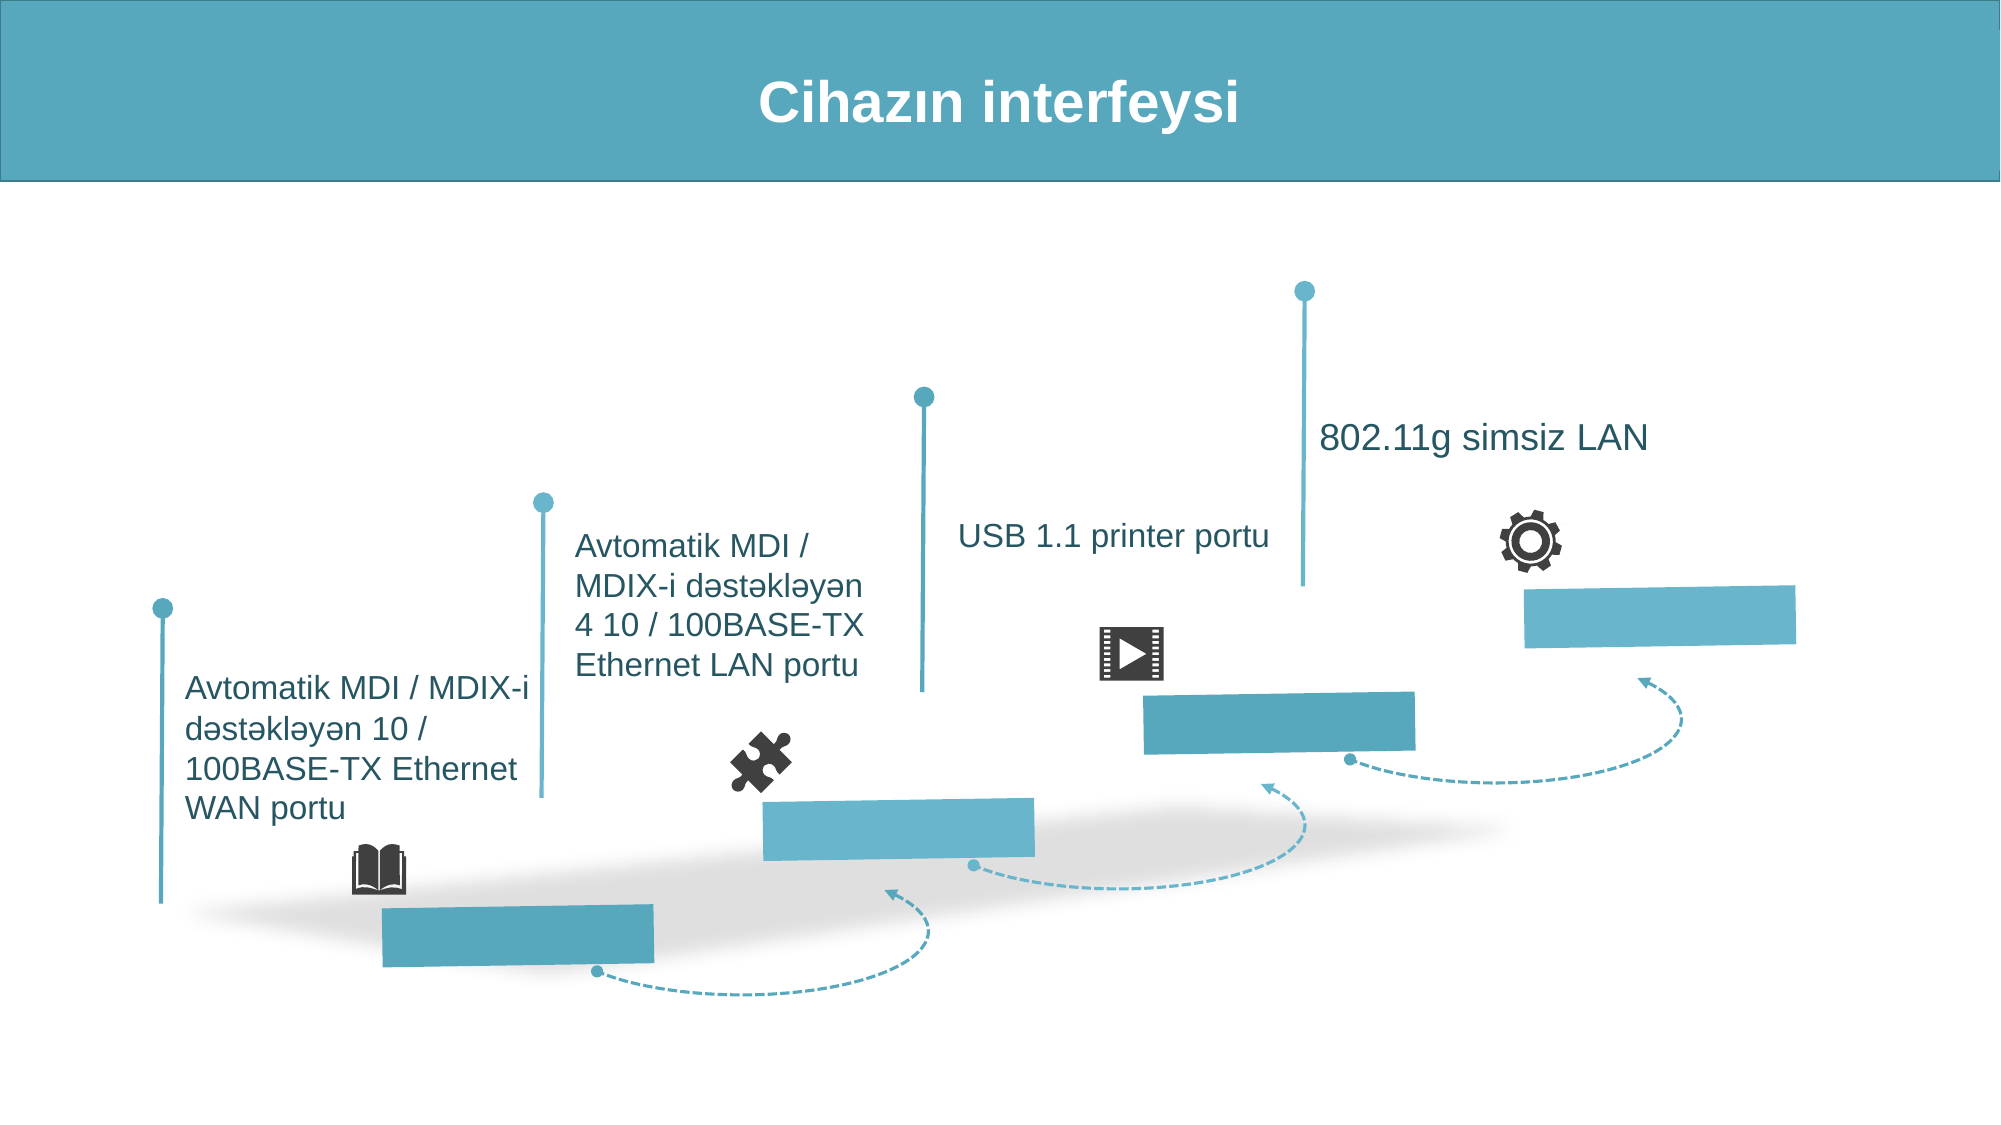

Cihazın interfeysi
802.11g simsiz LAN
USB 1.1 printer portu

Avtomatik MDI / MDIX-i dəstəkləyən 4 10 / 100BASE-TX Ethernet LAN portu

Avtomatik MDI / MDIX-i dəstəkləyən 10 / 100BASE-TX Ethernet WAN portu